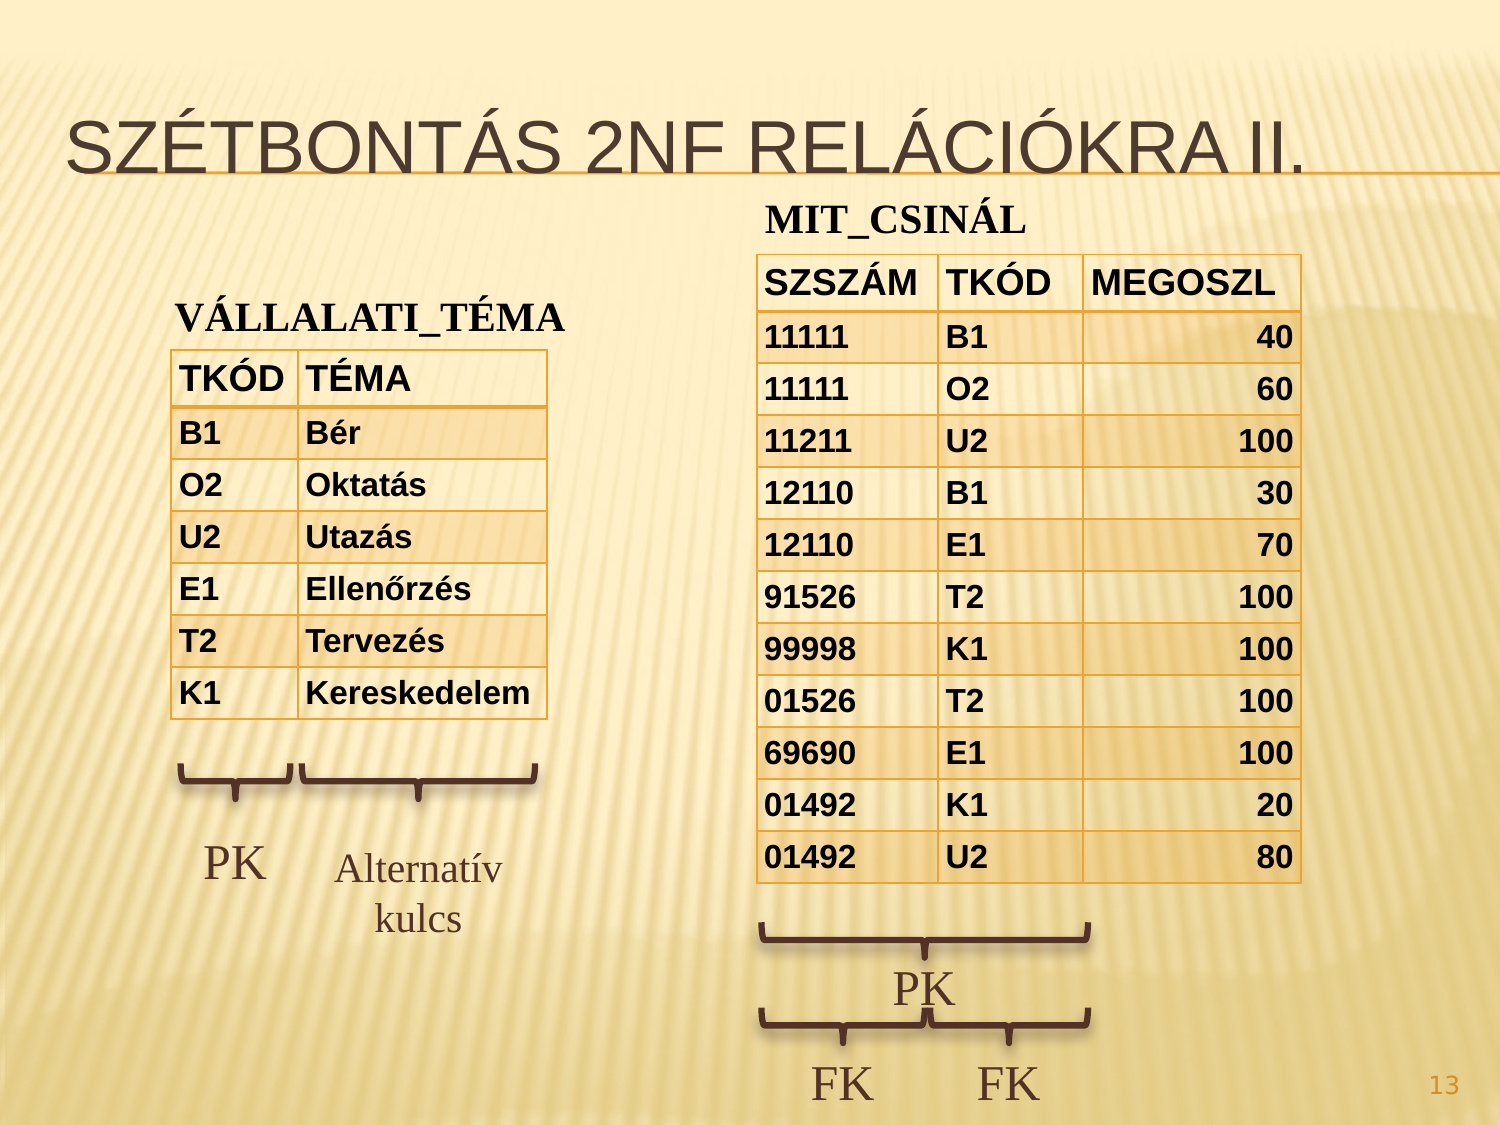

# Szétbontás 2NF relációkra II.
MIT_CSINÁL
| SZSZÁM | TKÓD | MEGOSZL |
| --- | --- | --- |
| 11111 | B1 | 40 |
| 11111 | O2 | 60 |
| 11211 | U2 | 100 |
| 12110 | B1 | 30 |
| 12110 | E1 | 70 |
| 91526 | T2 | 100 |
| 99998 | K1 | 100 |
| 01526 | T2 | 100 |
| 69690 | E1 | 100 |
| 01492 | K1 | 20 |
| 01492 | U2 | 80 |
VÁLLALATI_TÉMA
| TKÓD | TÉMA |
| --- | --- |
| B1 | Bér |
| O2 | Oktatás |
| U2 | Utazás |
| E1 | Ellenőrzés |
| T2 | Tervezés |
| K1 | Kereskedelem |

PK
Alternatív
kulcs

PK
FK
FK
13